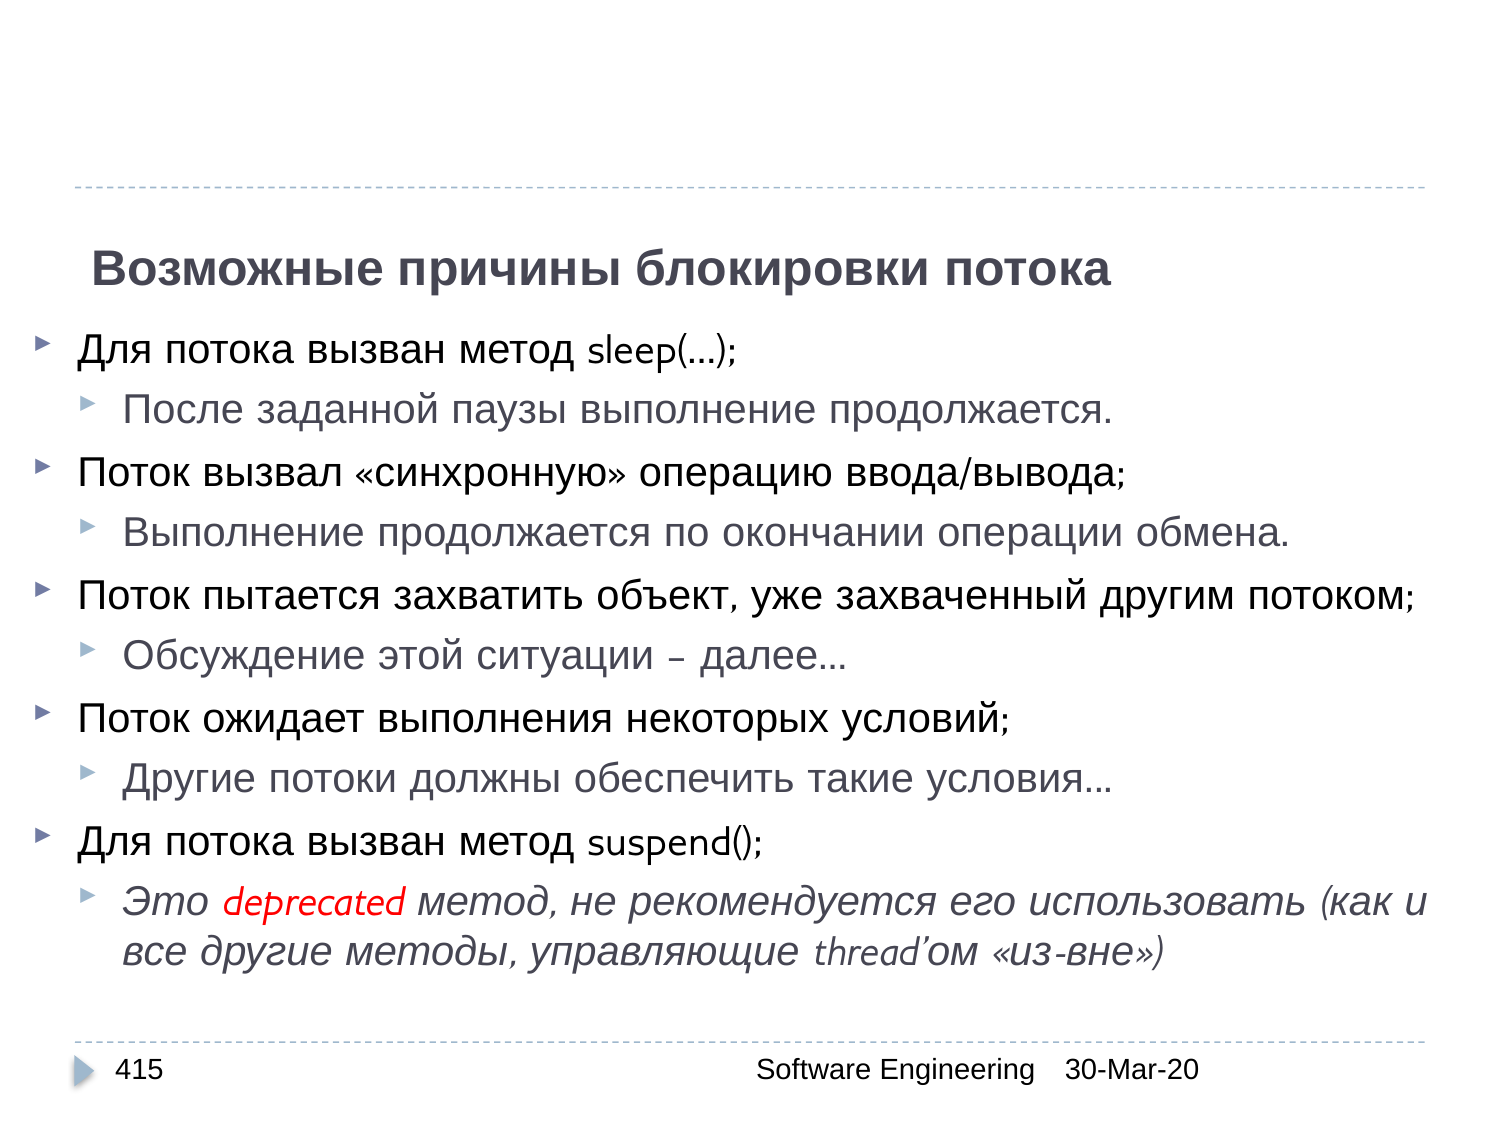

# Возможные причины блокировки потока
Для потока вызван метод sleep(…);
После заданной паузы выполнение продолжается.
Поток вызвал «синхронную» операцию ввода/вывода;
Выполнение продолжается по окончании операции обмена.
Поток пытается захватить объект, уже захваченный другим потоком;
Обсуждение этой ситуации – далее…
Поток ожидает выполнения некоторых условий;
Другие потоки должны обеспечить такие условия...
Для потока вызван метод suspend();
Это deprecated метод, не рекомендуется его использовать (как и все другие методы, управляющие thread’ом «из-вне»)
415
Software Engineering
30-Mar-20